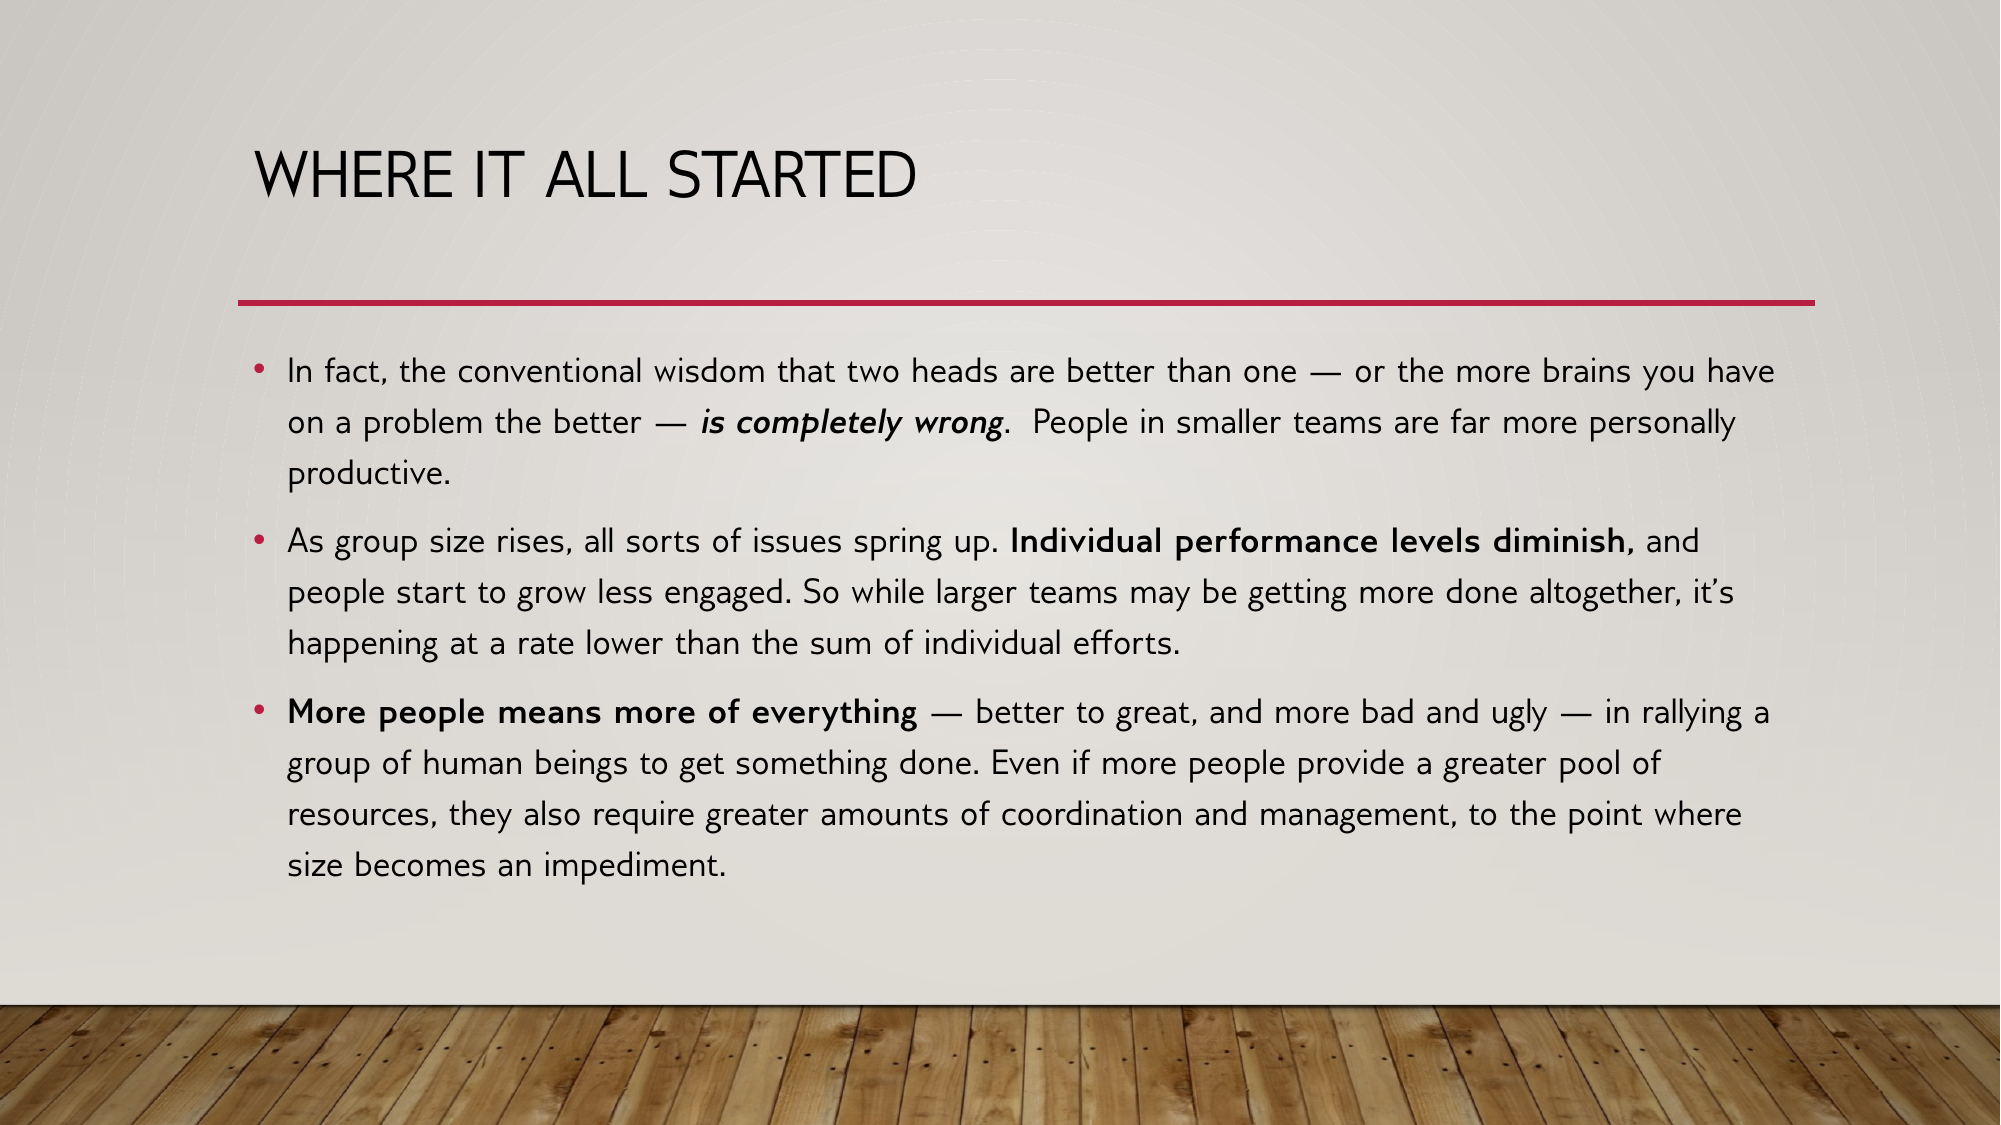

# Where it all started
In fact, the conventional wisdom that two heads are better than one — or the more brains you have on a problem the better — is completely wrong.  People in smaller teams are far more personally productive.
As group size rises, all sorts of issues spring up. Individual performance levels diminish, and people start to grow less engaged. So while larger teams may be getting more done altogether, it’s happening at a rate lower than the sum of individual efforts.
More people means more of everything — better to great, and more bad and ugly — in rallying a group of human beings to get something done. Even if more people provide a greater pool of resources, they also require greater amounts of coordination and management, to the point where size becomes an impediment.